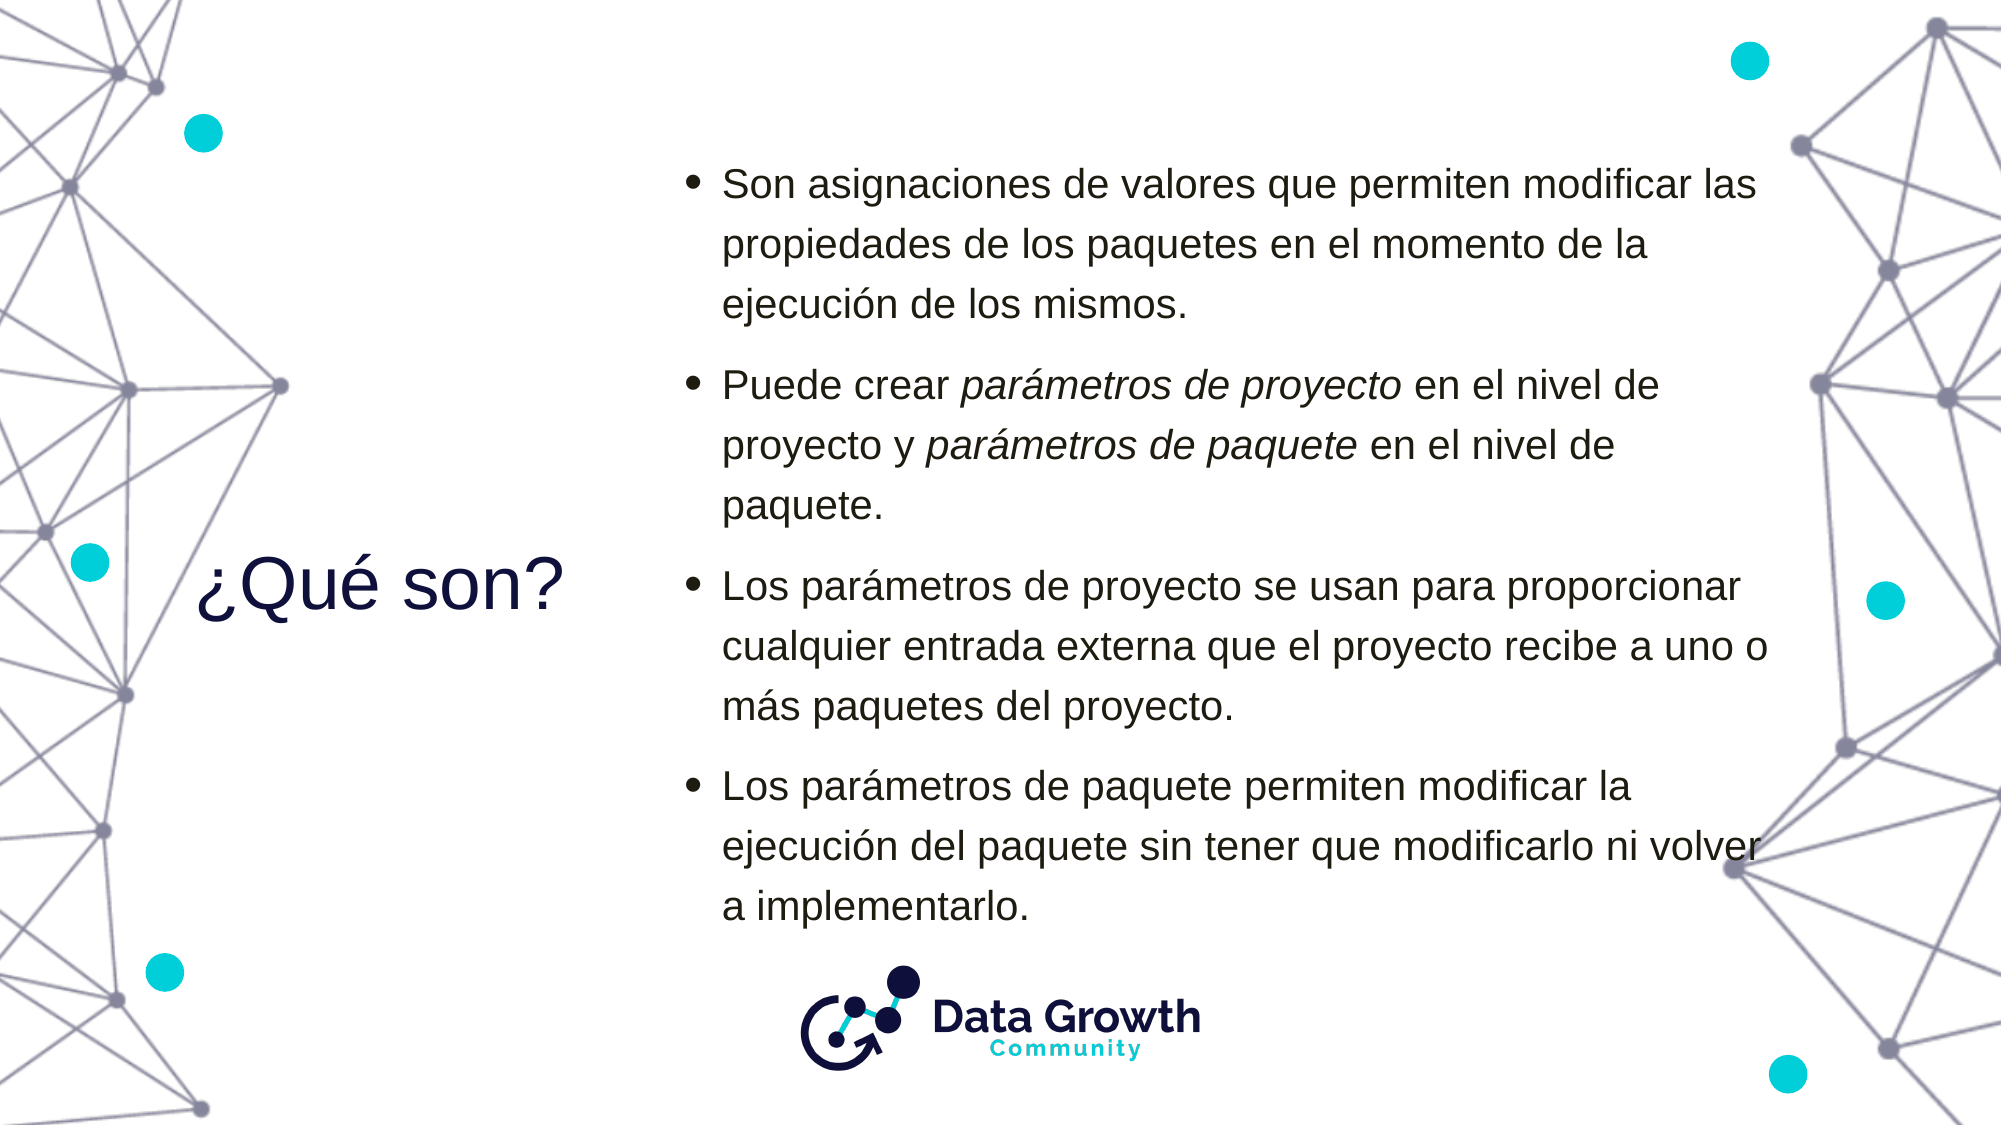

Son asignaciones de valores que permiten modificar las propiedades de los paquetes en el momento de la ejecución de los mismos.
Puede crear parámetros de proyecto en el nivel de proyecto y parámetros de paquete en el nivel de paquete.
Los parámetros de proyecto se usan para proporcionar cualquier entrada externa que el proyecto recibe a uno o más paquetes del proyecto.
Los parámetros de paquete permiten modificar la ejecución del paquete sin tener que modificarlo ni volver a implementarlo.
# ¿Qué son?